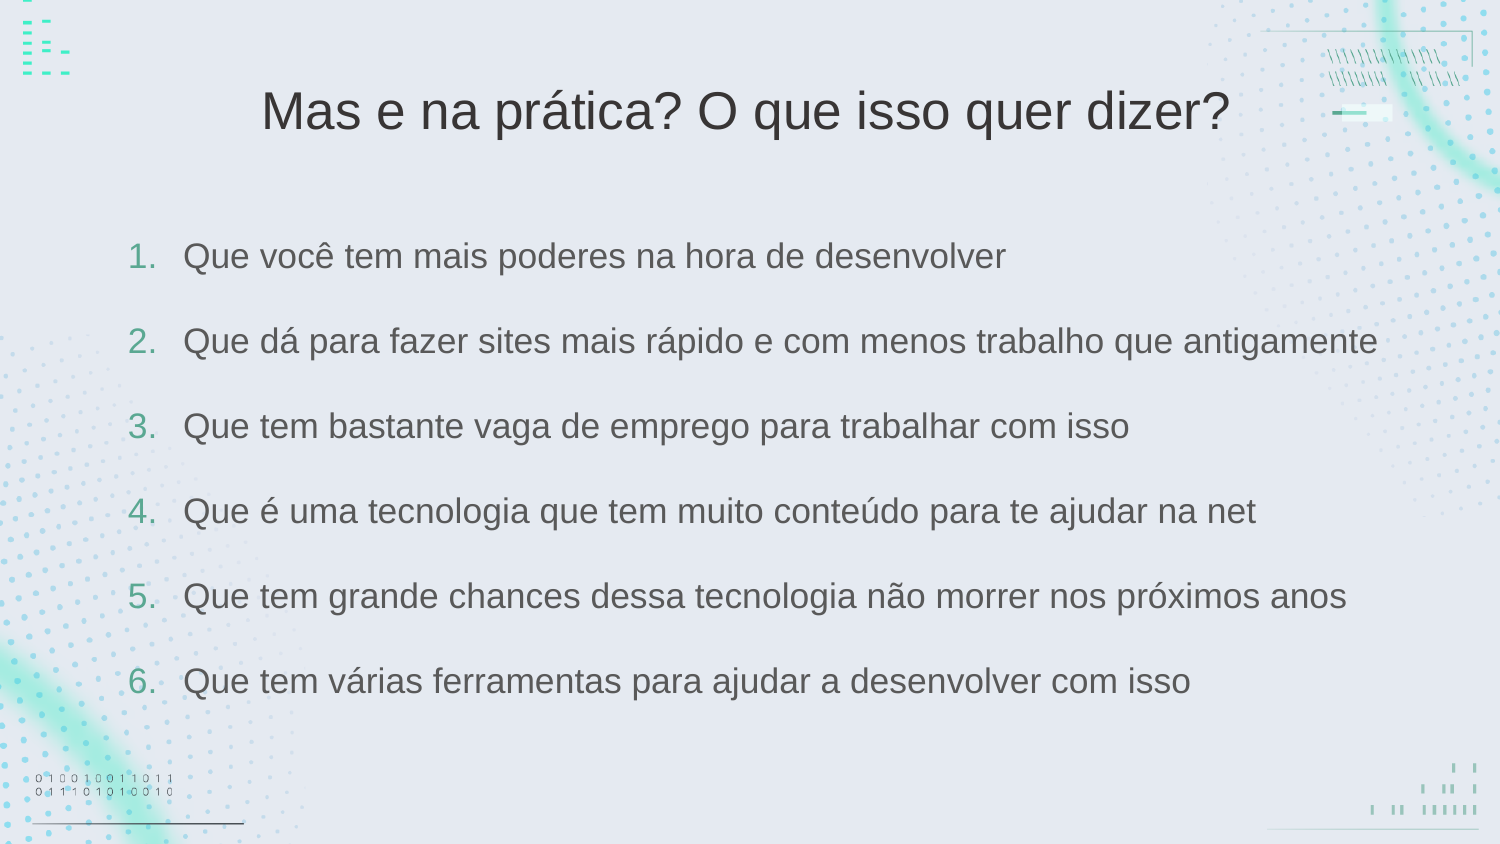

# Mas e na prática? O que isso quer dizer?

Que você tem mais poderes na hora de desenvolver
Que dá para fazer sites mais rápido e com menos trabalho que antigamente
Que tem bastante vaga de emprego para trabalhar com isso
Que é uma tecnologia que tem muito conteúdo para te ajudar na net
Que tem grande chances dessa tecnologia não morrer nos próximos anos
Que tem várias ferramentas para ajudar a desenvolver com isso